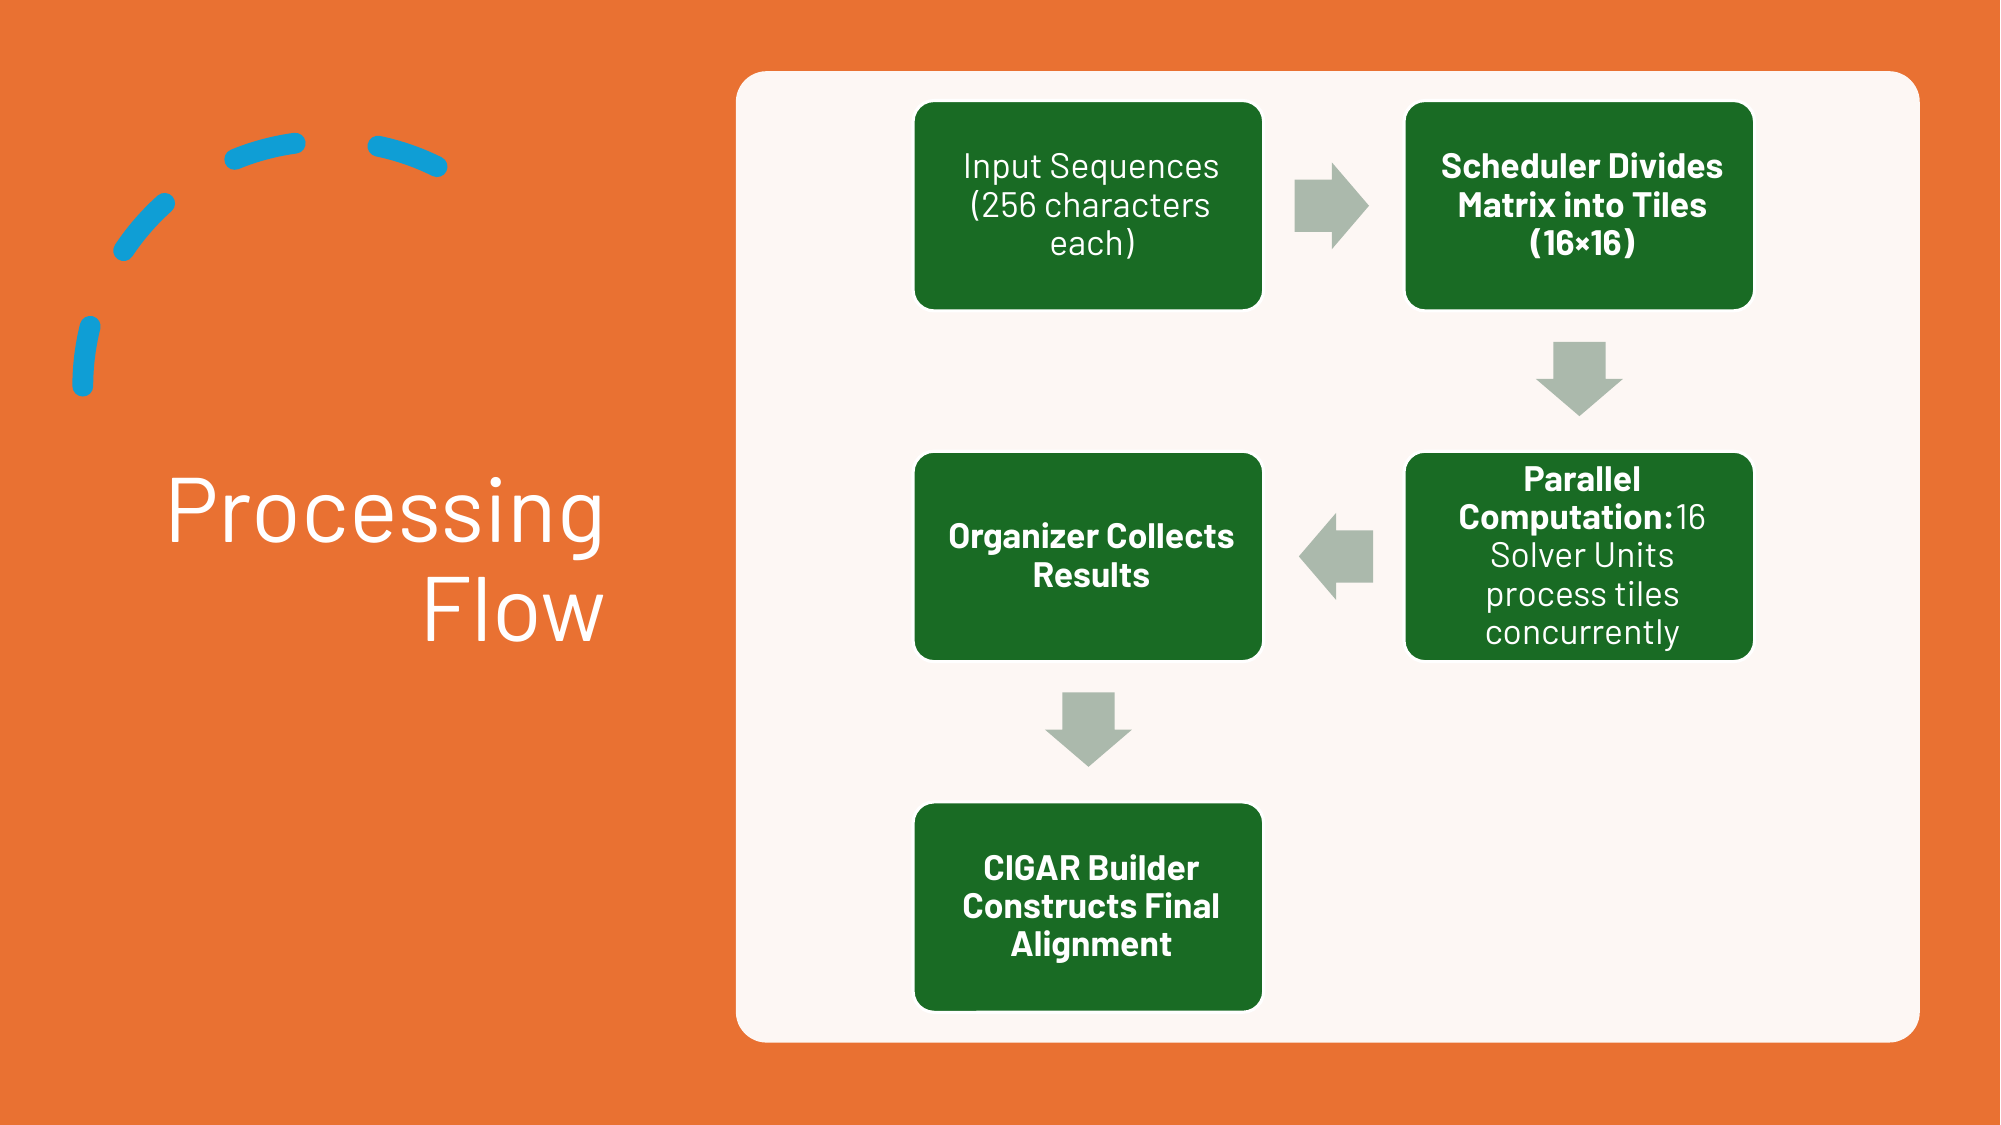

Input Sequences (256 characters each)

Scheduler Divides Matrix into Tiles (16×16)

Parallel Computation:16 Solver Units process tiles concurrently

Organizer Collects Results

CIGAR Builder Constructs Final Alignment
# Processing Flow